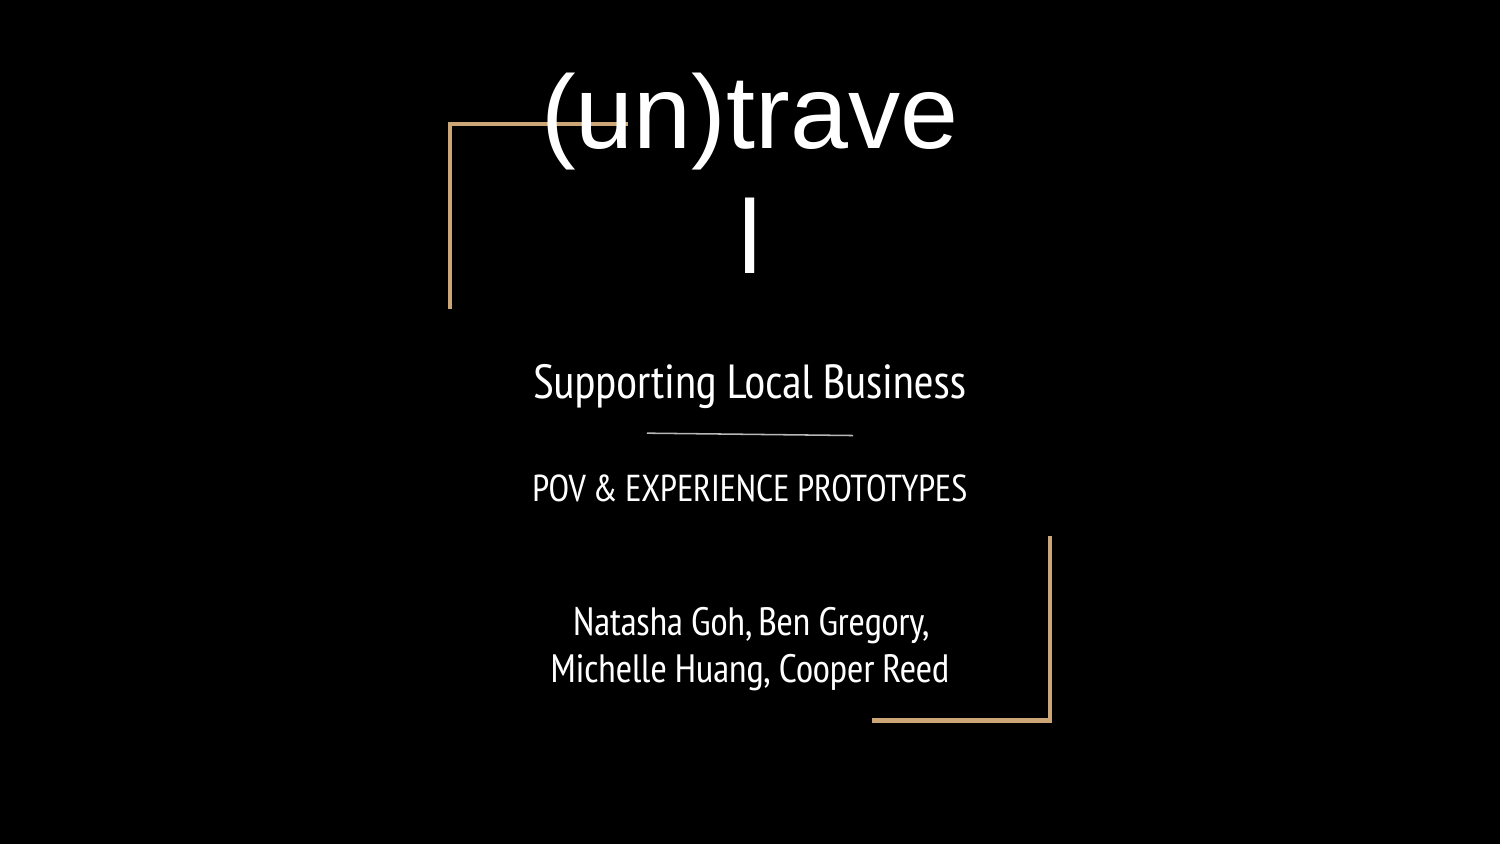

# (un)travel
Supporting Local Business
POV & EXPERIENCE PROTOTYPES
Natasha Goh, Ben Gregory, Michelle Huang, Cooper Reed